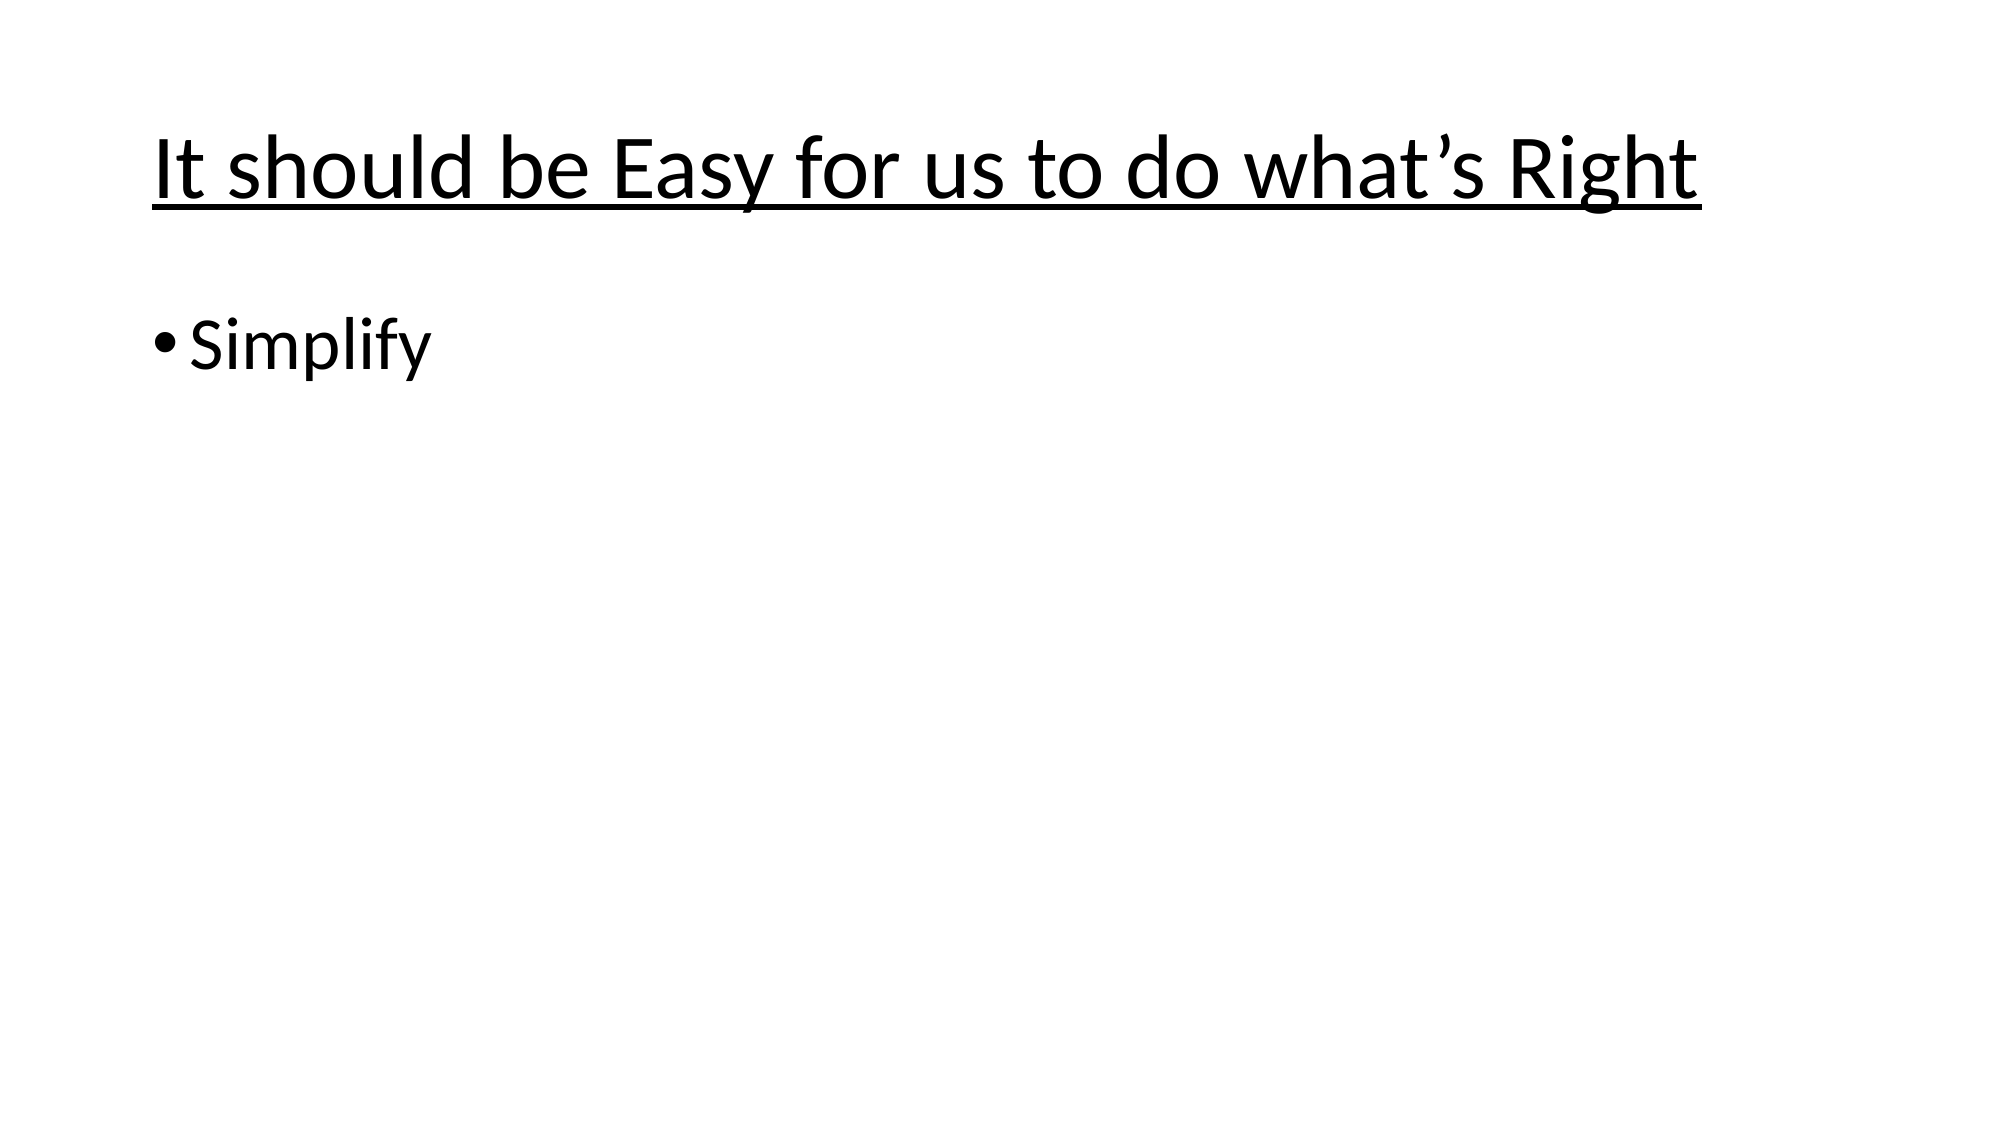

# It should be Easy for us to do what’s Right
Simplify